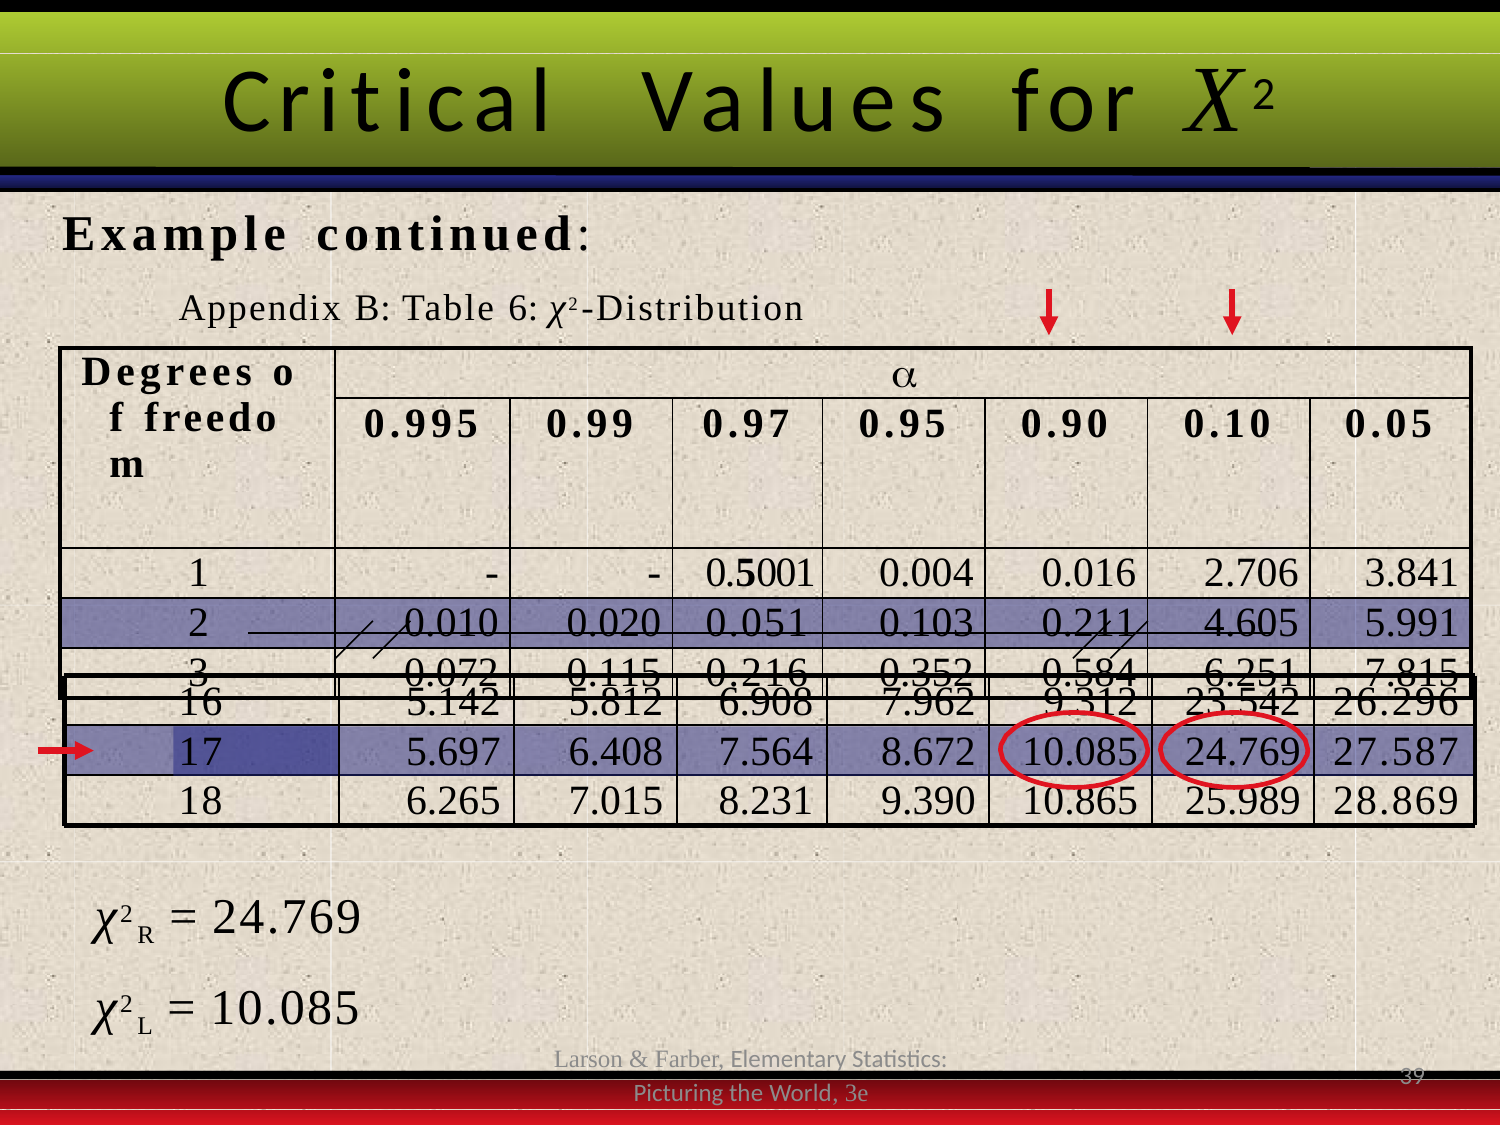

# Critical	Values	for	X2

Example	continued:
Appendix B: Table 6: χ2-Distribution

| Degrees o f freedo m | α |  |  |  |  |  |  |
| --- | --- | --- | --- | --- | --- | --- | --- |
|  | 0.995 | 0.99 | 0.97 | 0.95 | 0.90 | 0.10 | 0.05 |
| 1 | - | - | 0.5001 | 0.004 | 0.016 | 2.706 | 3.841 |
| 2 | 0.010 | 0.020 | 0.051 | 0.103 | 0.211 | 4.605 | 5.991 |
| 3 | 0.072 | 0.115 | 0.216 | 0.352 | 0.584 | 6.251 | 7.815 |

| 16 | 5.142 | 5.812 | 6.908 | 7.962 | 9.312 | 23.542 | 26.296 |
| --- | --- | --- | --- | --- | --- | --- | --- |
| 17 | 5.697 | 6.408 | 7.564 | 8.672 | 10.085 | 24.769 | 27.587 |
| 18 | 6.265 | 7.015 | 8.231 | 9.390 | 10.865 | 25.989 | 28.869 |

χ2R = 24.769
χ2L = 10.085
Larson & Farber, Elementary Statistics: Picturing the World, 3e
39